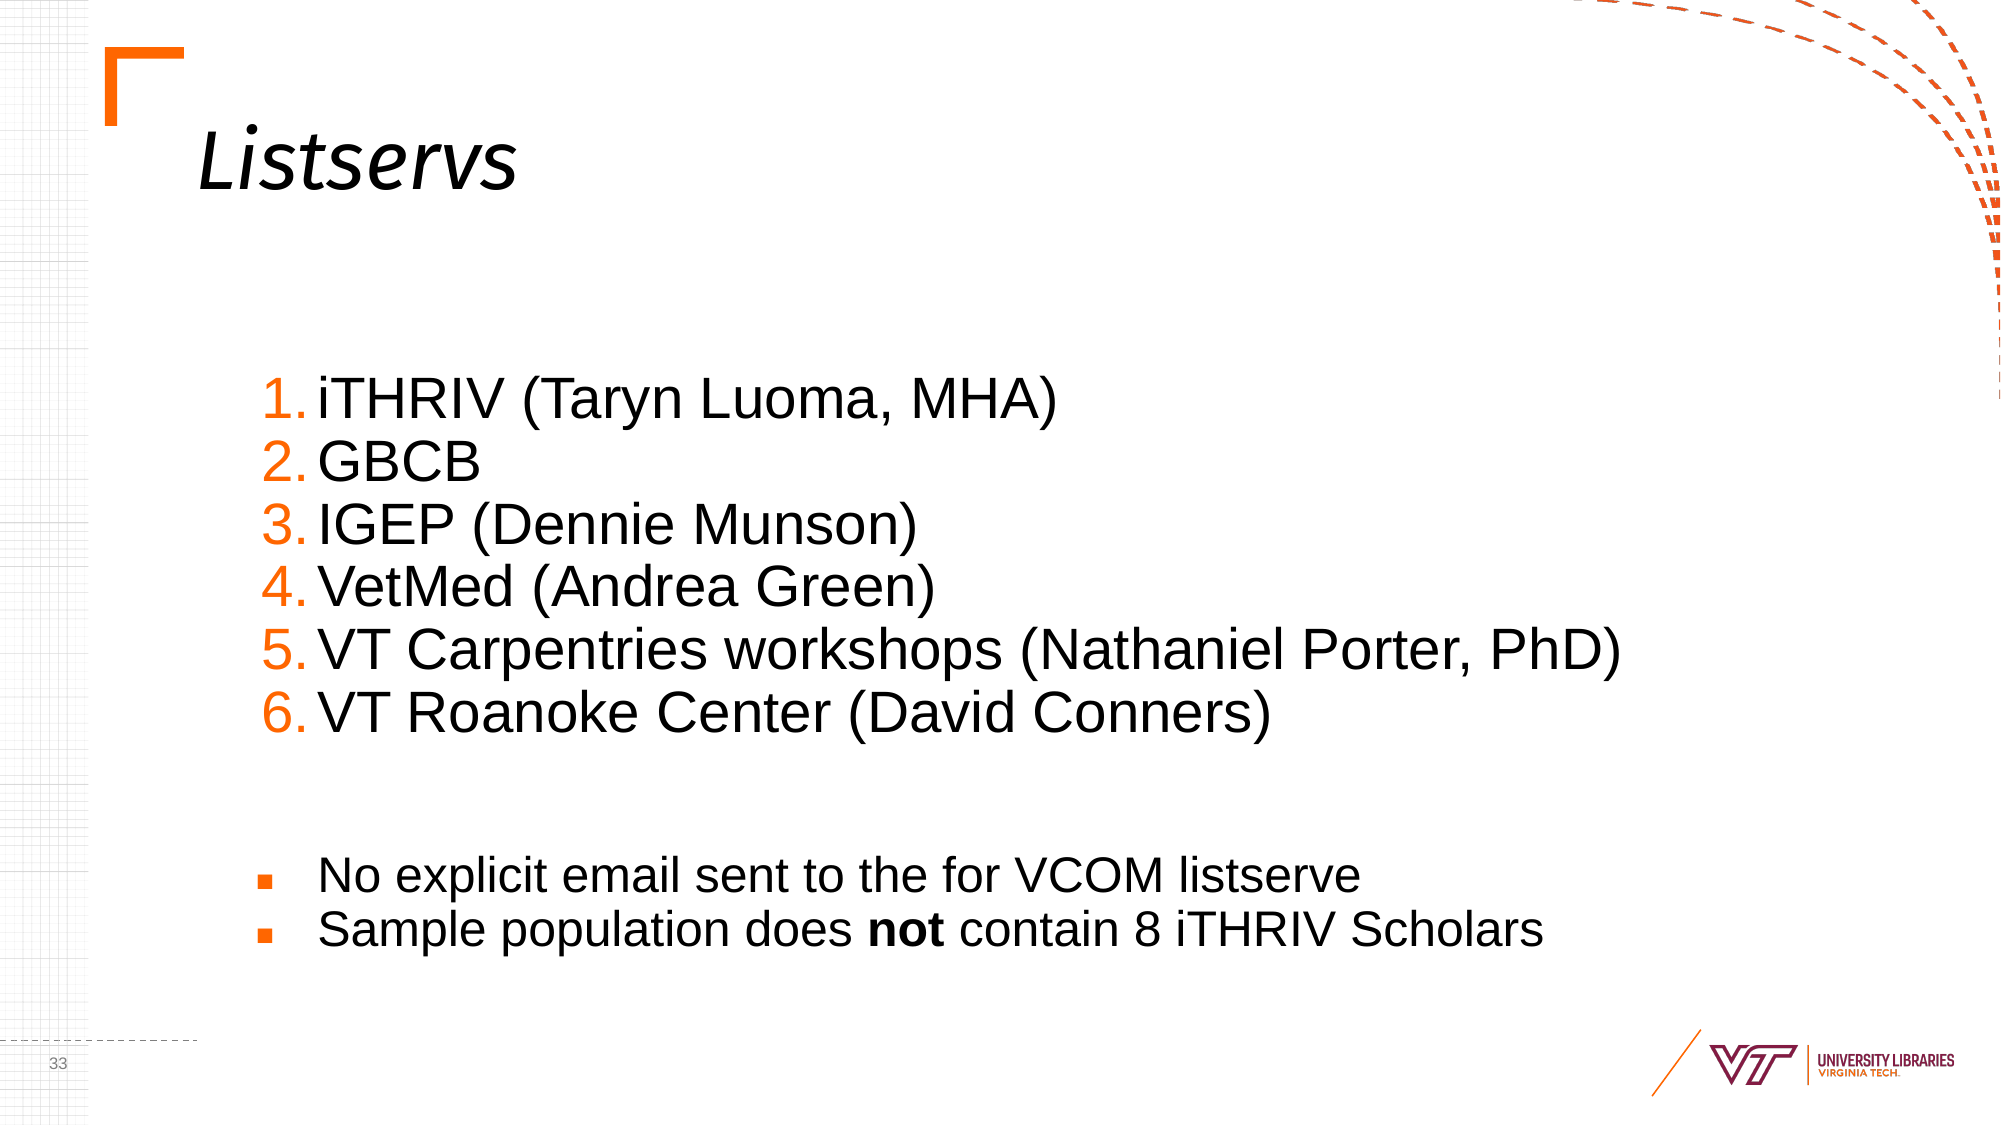

# Listservs
iTHRIV (Taryn Luoma, MHA)
GBCB
IGEP (Dennie Munson)
VetMed (Andrea Green)
VT Carpentries workshops (Nathaniel Porter, PhD)
VT Roanoke Center (David Conners)

No explicit email sent to the for VCOM listserve
Sample population does not contain 8 iTHRIV Scholars
33